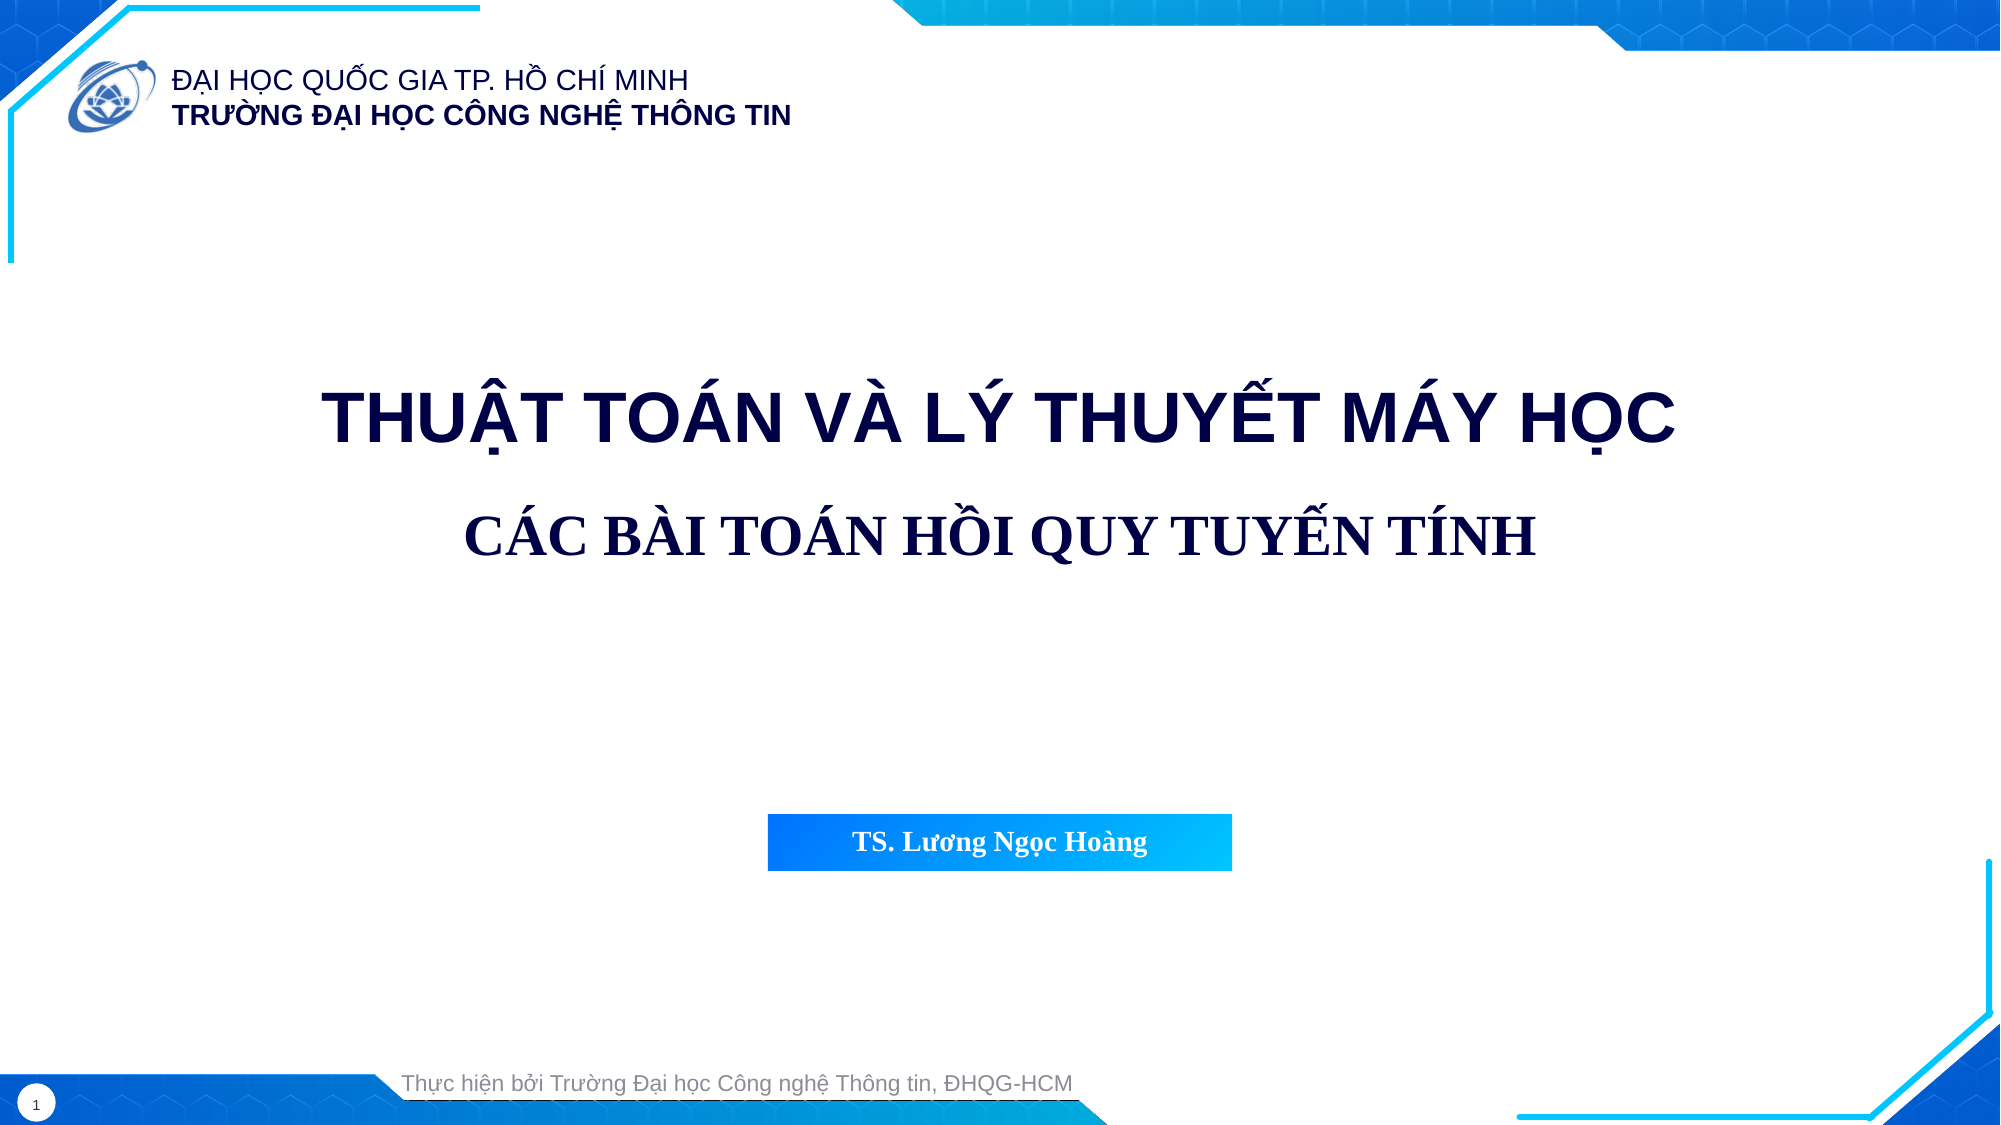

THUẬT TOÁN VÀ LÝ THUYẾT MÁY HỌC
CÁC BÀI TOÁN HỒI QUY TUYẾN TÍNH

TS. Lương Ngọc Hoàng
Thực hiện bởi Trường Đại học Công nghệ Thông tin, ĐHQG-HCM
1